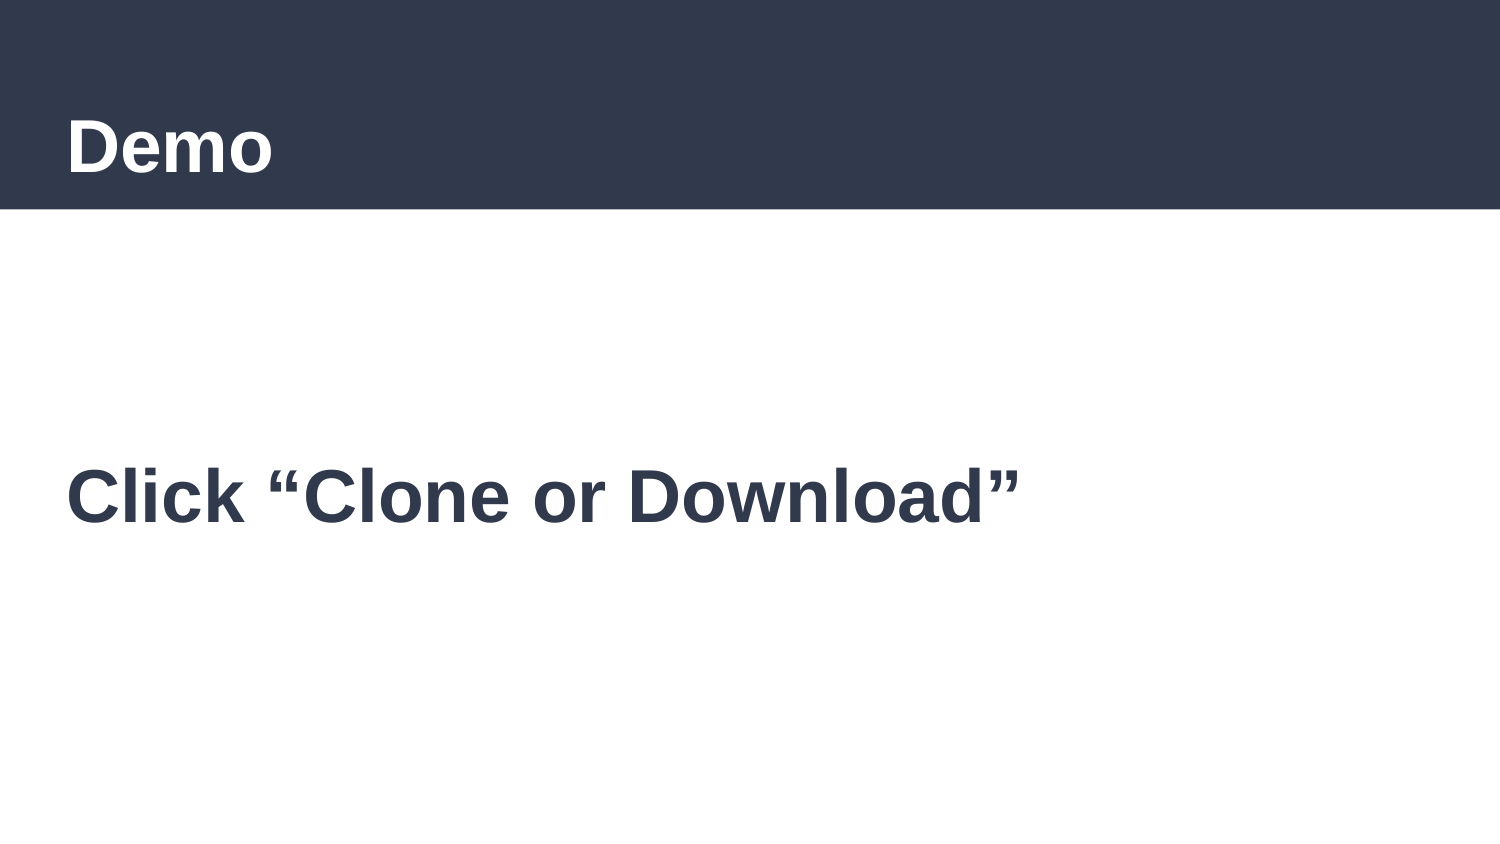

# Demo https://github.com/ranyoctaria/snafiles Click “Clone or Download”